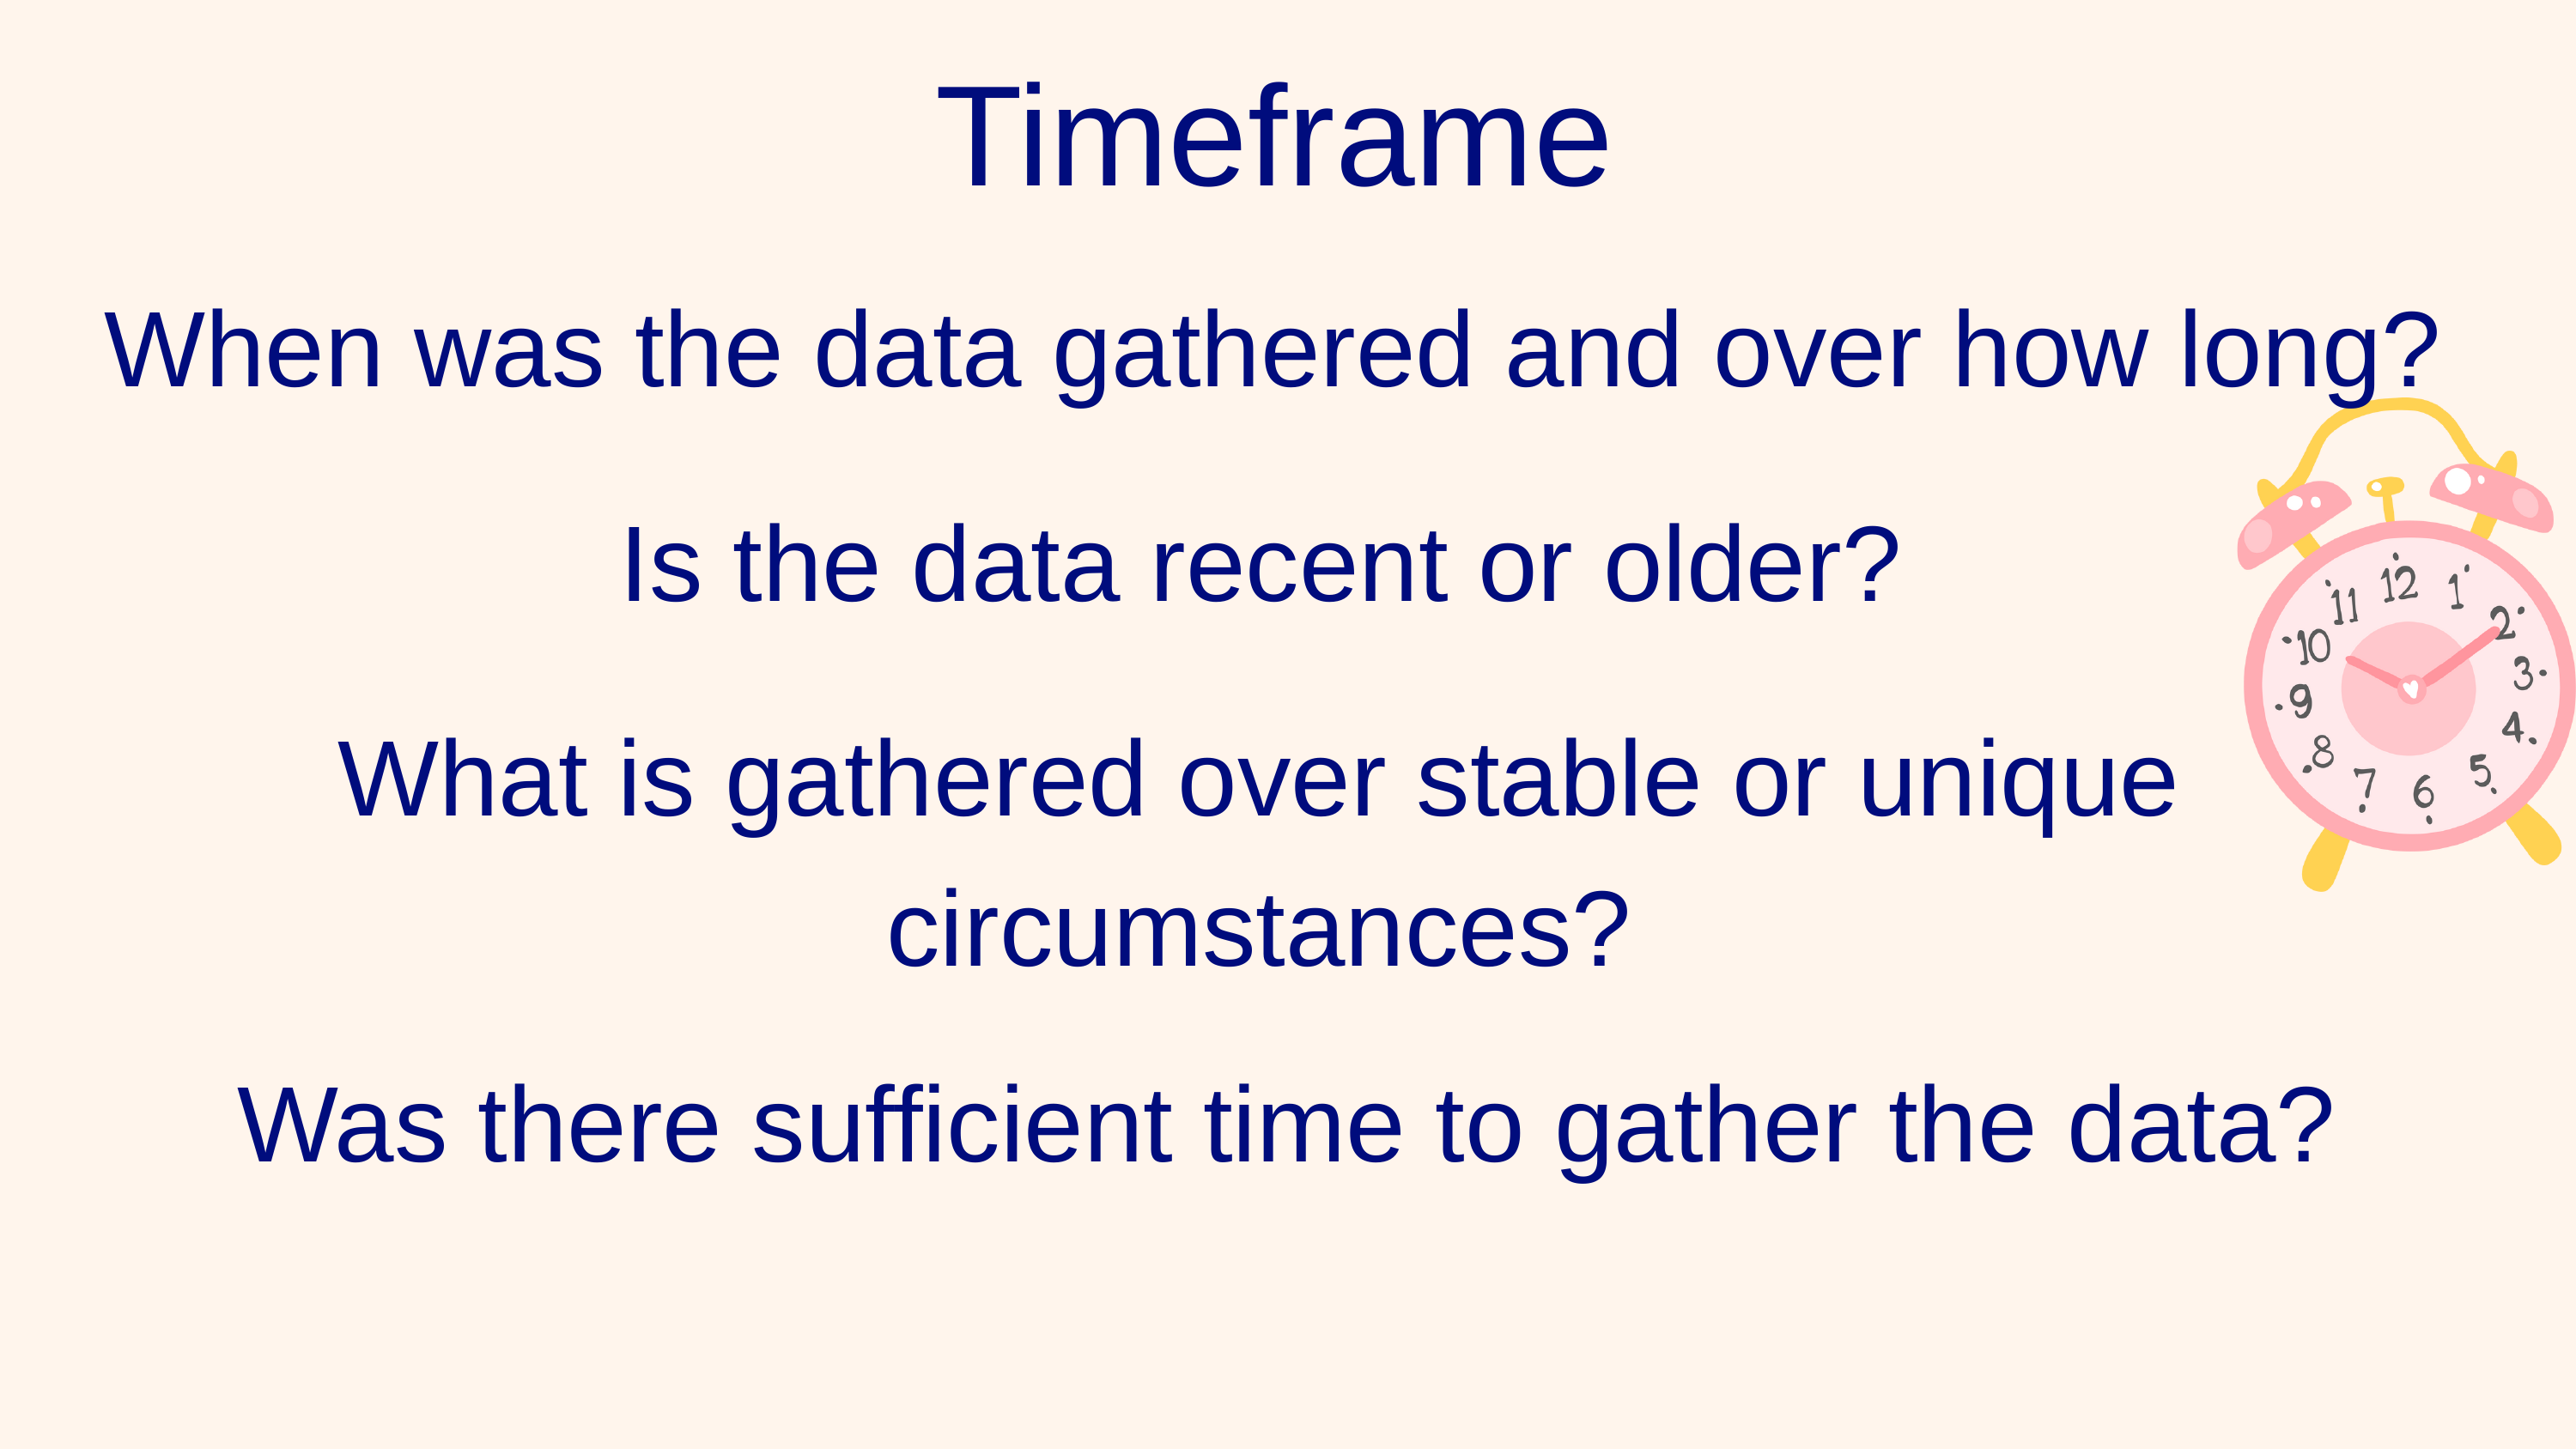

Timeframe
When was the data gathered and over how long?

Is the data recent or older?

What is gathered over stable or unique circumstances?
Was there sufficient time to gather the data?